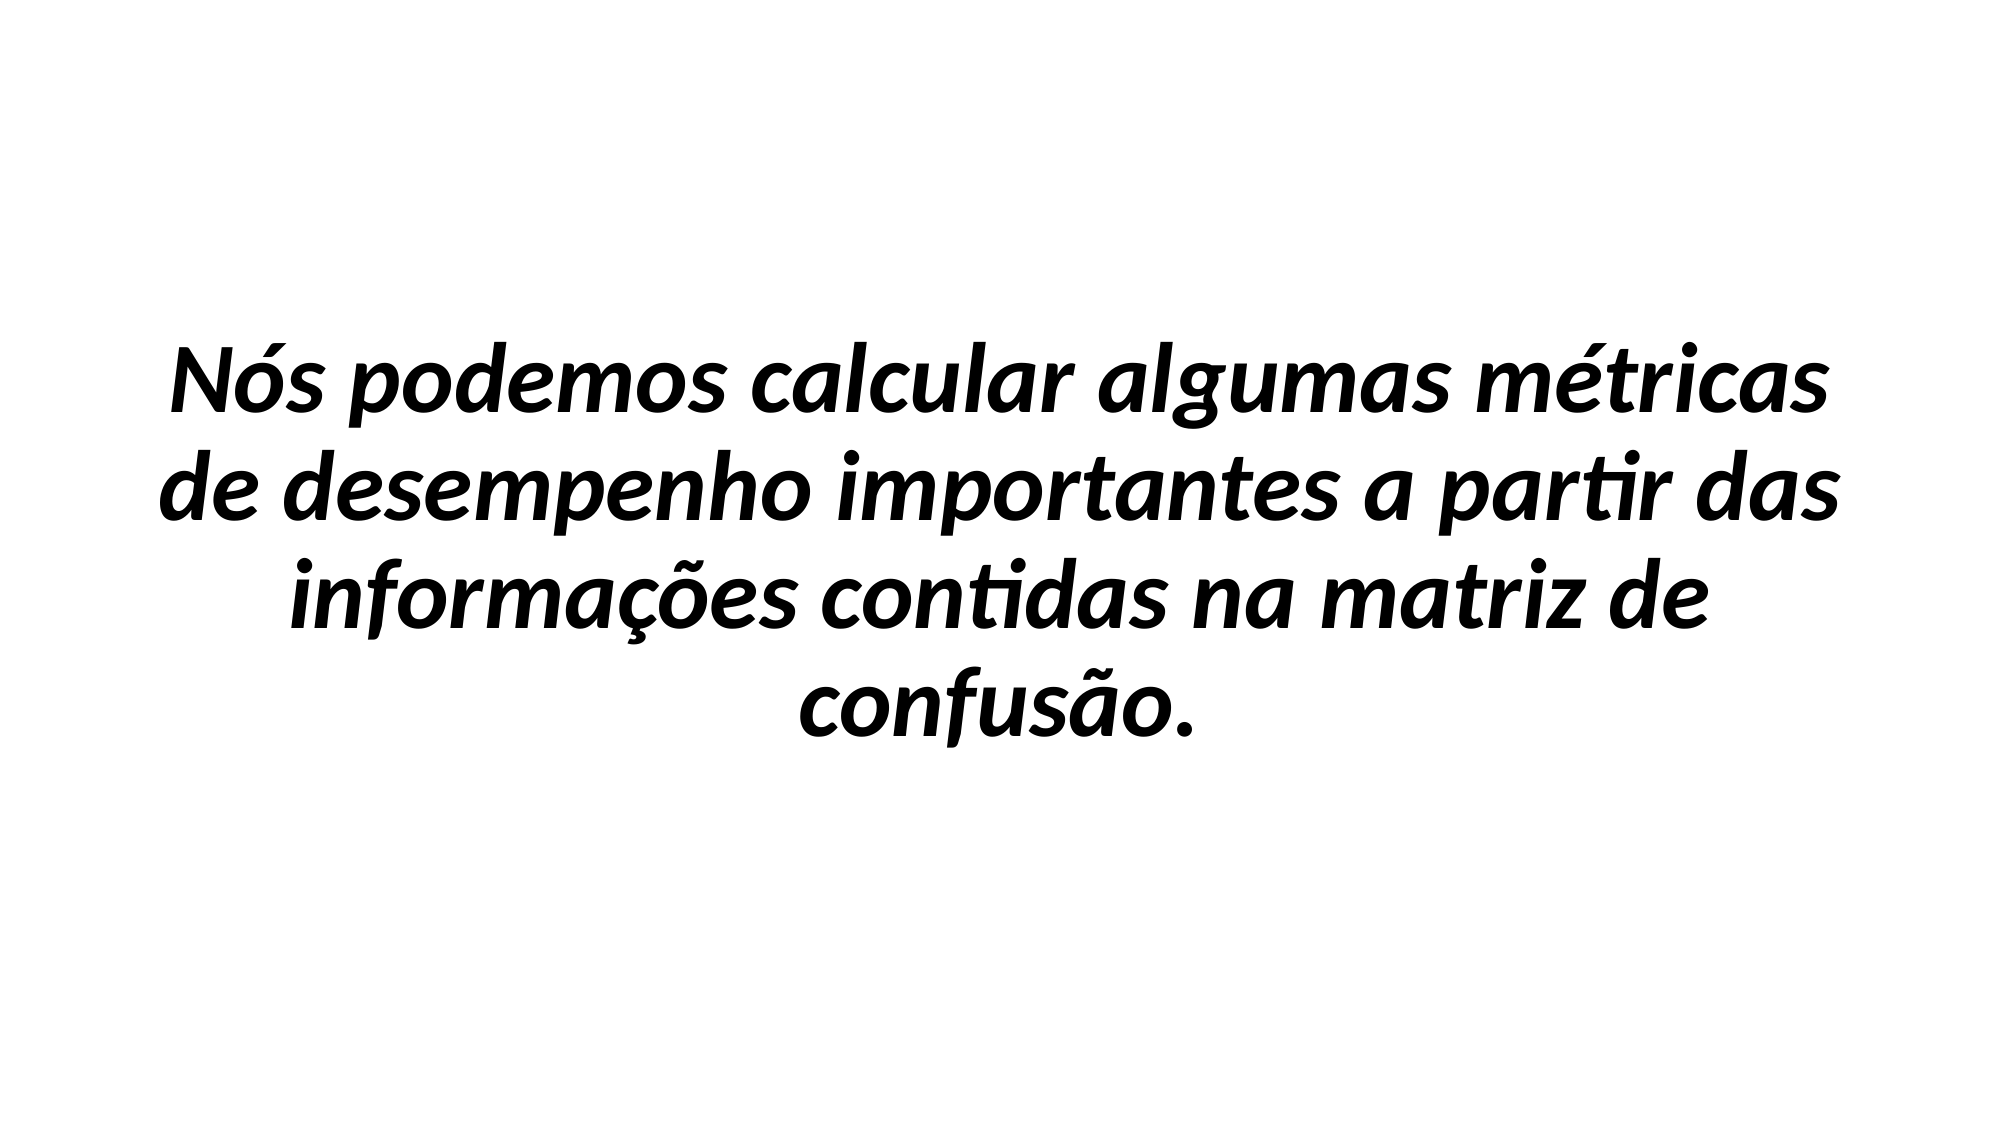

Nós podemos calcular algumas métricas de desempenho importantes a partir das informações contidas na matriz de confusão.